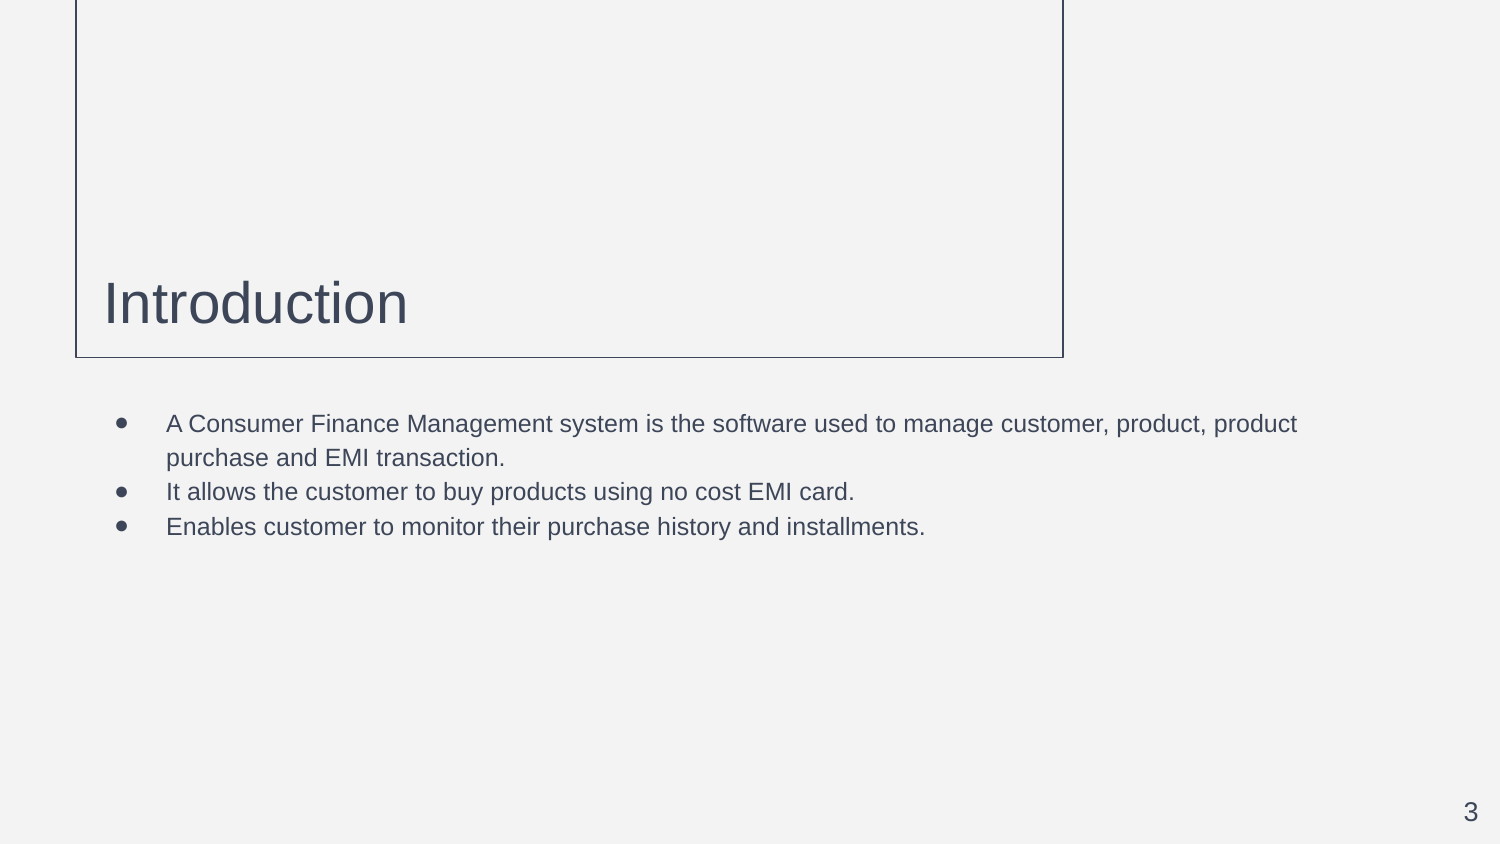

# Introduction

A Consumer Finance Management system is the software used to manage customer, product, product purchase and EMI transaction.
It allows the customer to buy products using no cost EMI card.
Enables customer to monitor their purchase history and installments.

3